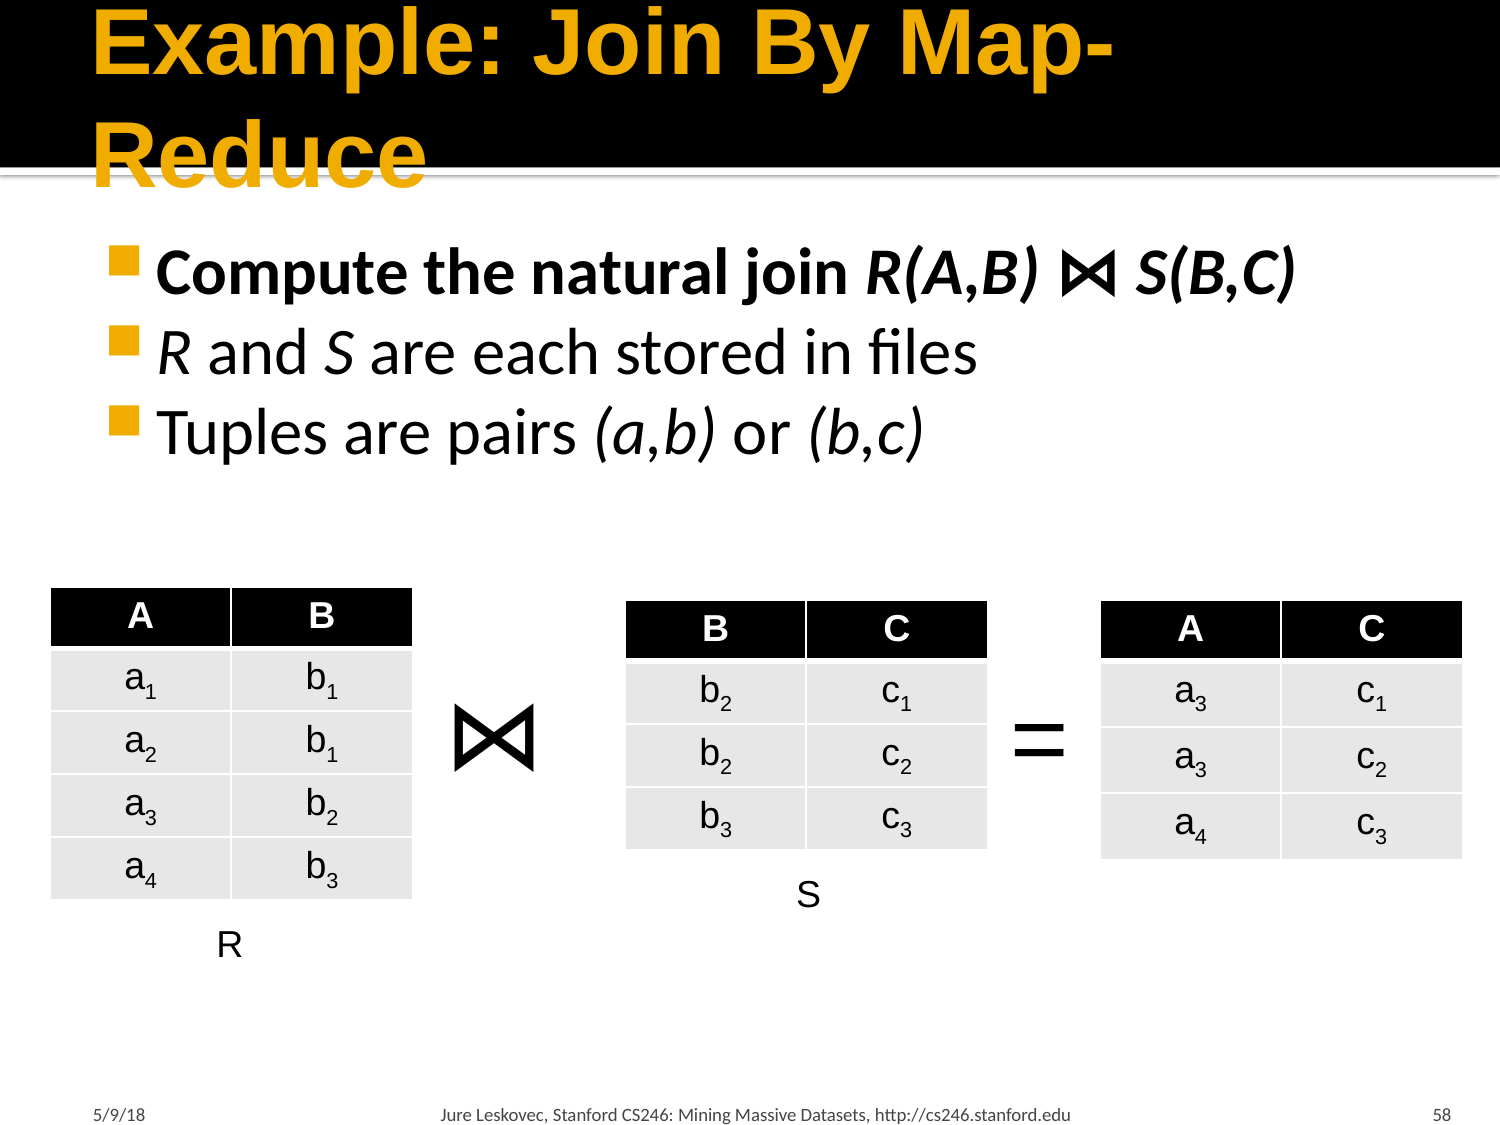

# Example: Join By Map-Reduce
Compute the natural join R(A,B) ⋈ S(B,C)
R and S are each stored in files
Tuples are pairs (a,b) or (b,c)

| A | B |
| --- | --- |
| a1 | b1 |
| a2 | b1 |
| a3 | b2 |
| a4 | b3 |
| B | C |
| --- | --- |
| b2 | c1 |
| b2 | c2 |
| b3 | c3 |
| A | C |
| --- | --- |
| a3 | c1 |
| a3 | c2 |
| a4 | c3 |
⋈
=
S
R
5/9/18
Jure Leskovec, Stanford CS246: Mining Massive Datasets, http://cs246.stanford.edu
58